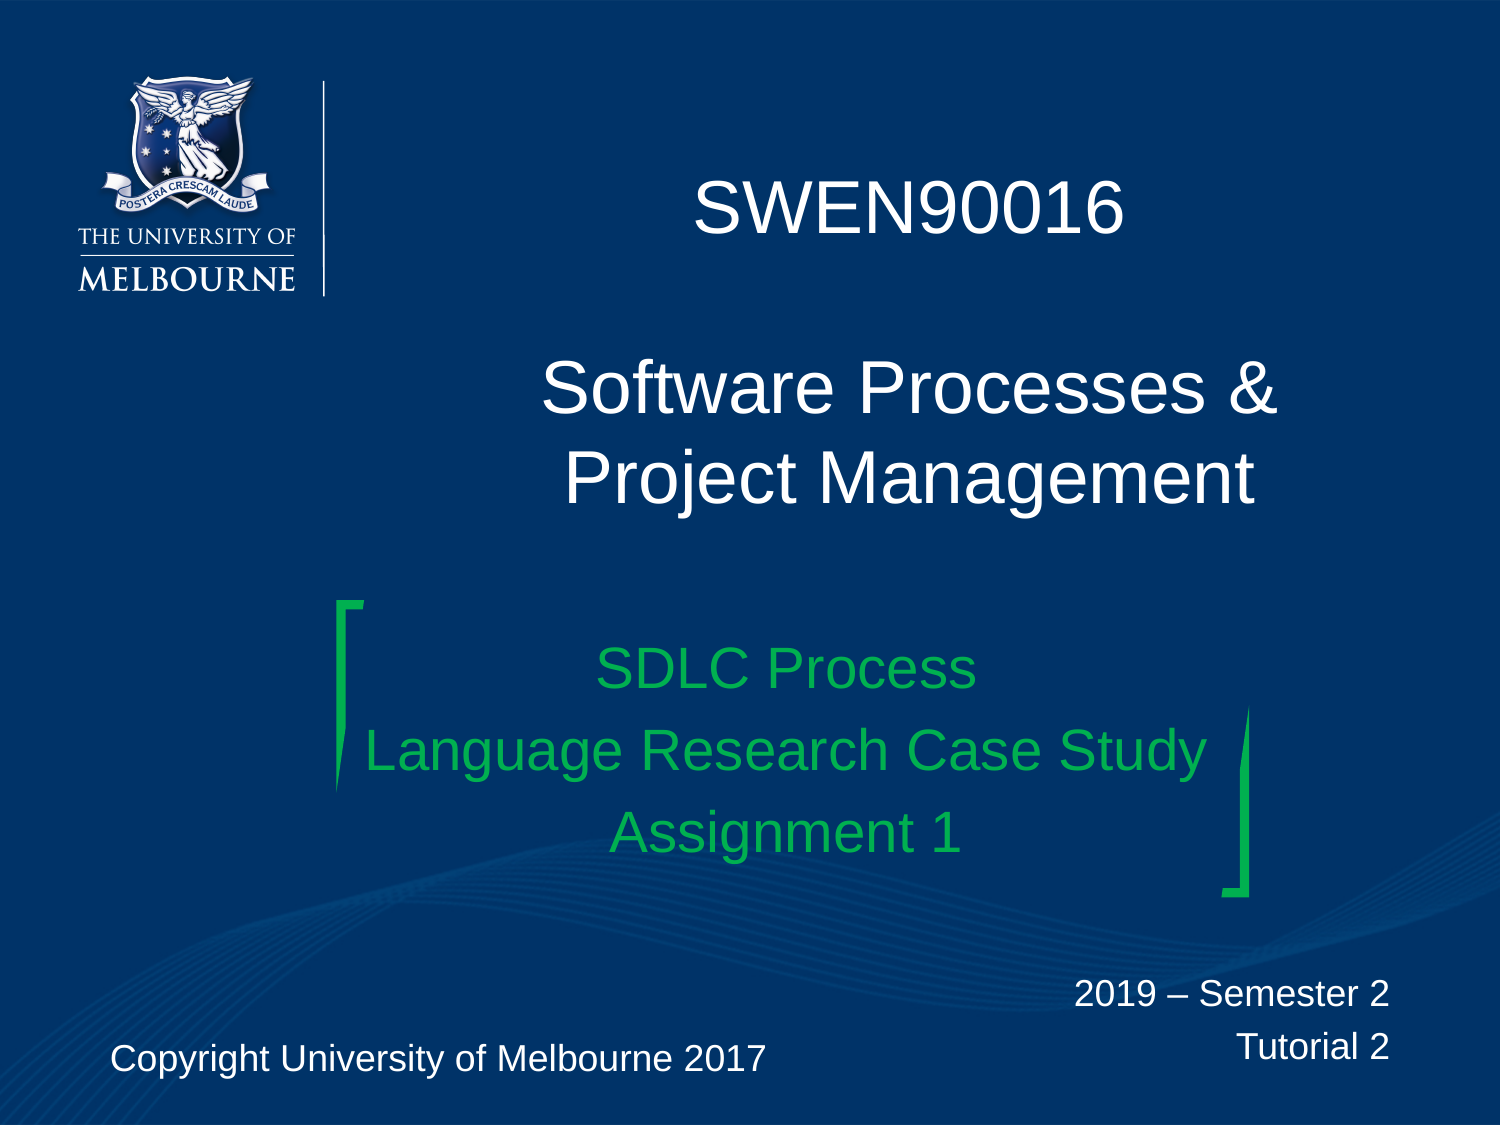

# SWEN90016 Software Processes & Project Management

SDLC Process
Language Research Case Study
Assignment 1

2019 – Semester 2
Tutorial 2
Copyright University of Melbourne 2017